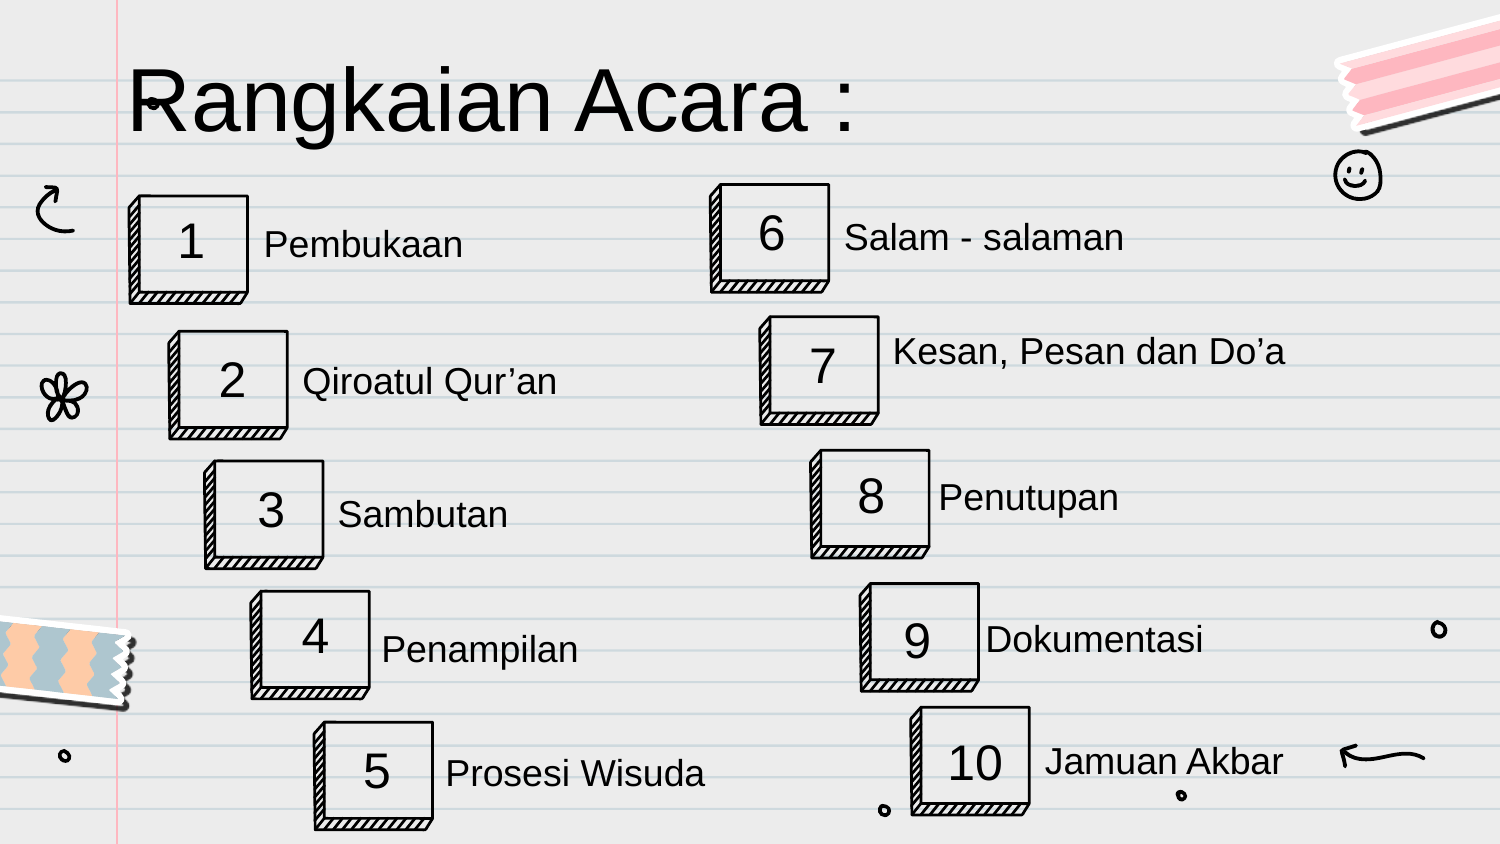

# Rangkaian Acara :

6

Salam - salaman
1
Pembukaan

Kesan, Pesan dan Do’a

7

2
Qiroatul Qur’an

8
Penutupan

3
Sambutan

4
Dokumentasi
9

Penampilan

Jamuan Akbar
10
5
Prosesi Wisuda